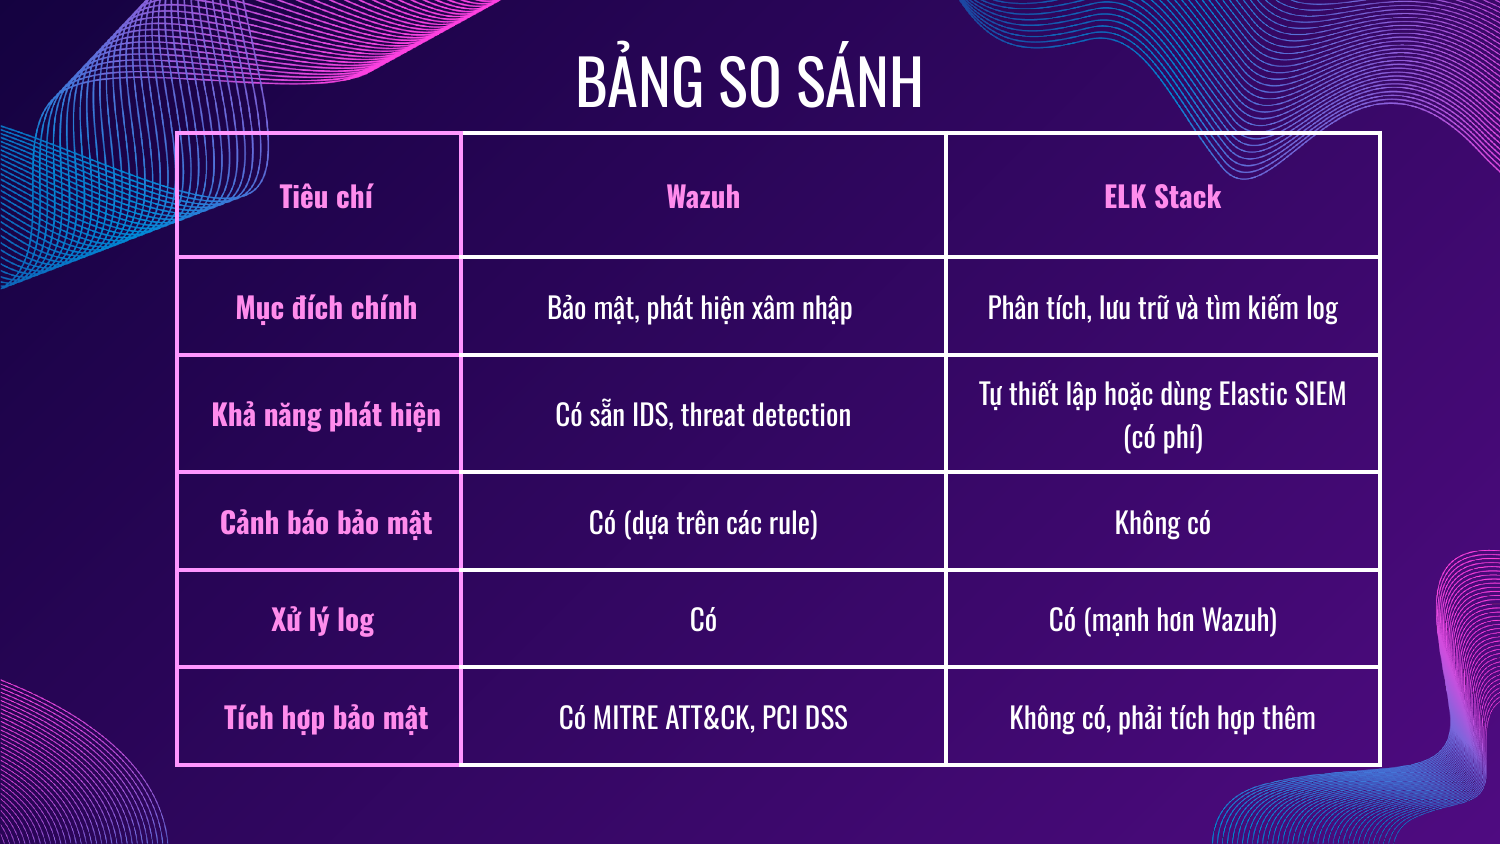

# BẢNG SO SÁNH
| Tiêu chí | Wazuh | ELK Stack |
| --- | --- | --- |
| Mục đích chính | Bảo mật, phát hiện xâm nhập | Phân tích, lưu trữ và tìm kiếm log |
| Khả năng phát hiện | Có sẵn IDS, threat detection | Tự thiết lập hoặc dùng Elastic SIEM (có phí) |
| Cảnh báo bảo mật | Có (dựa trên các rule) | Không có |
| Xử lý log | Có | Có (mạnh hơn Wazuh) |
| Tích hợp bảo mật | Có MITRE ATT&CK, PCI DSS | Không có, phải tích hợp thêm |